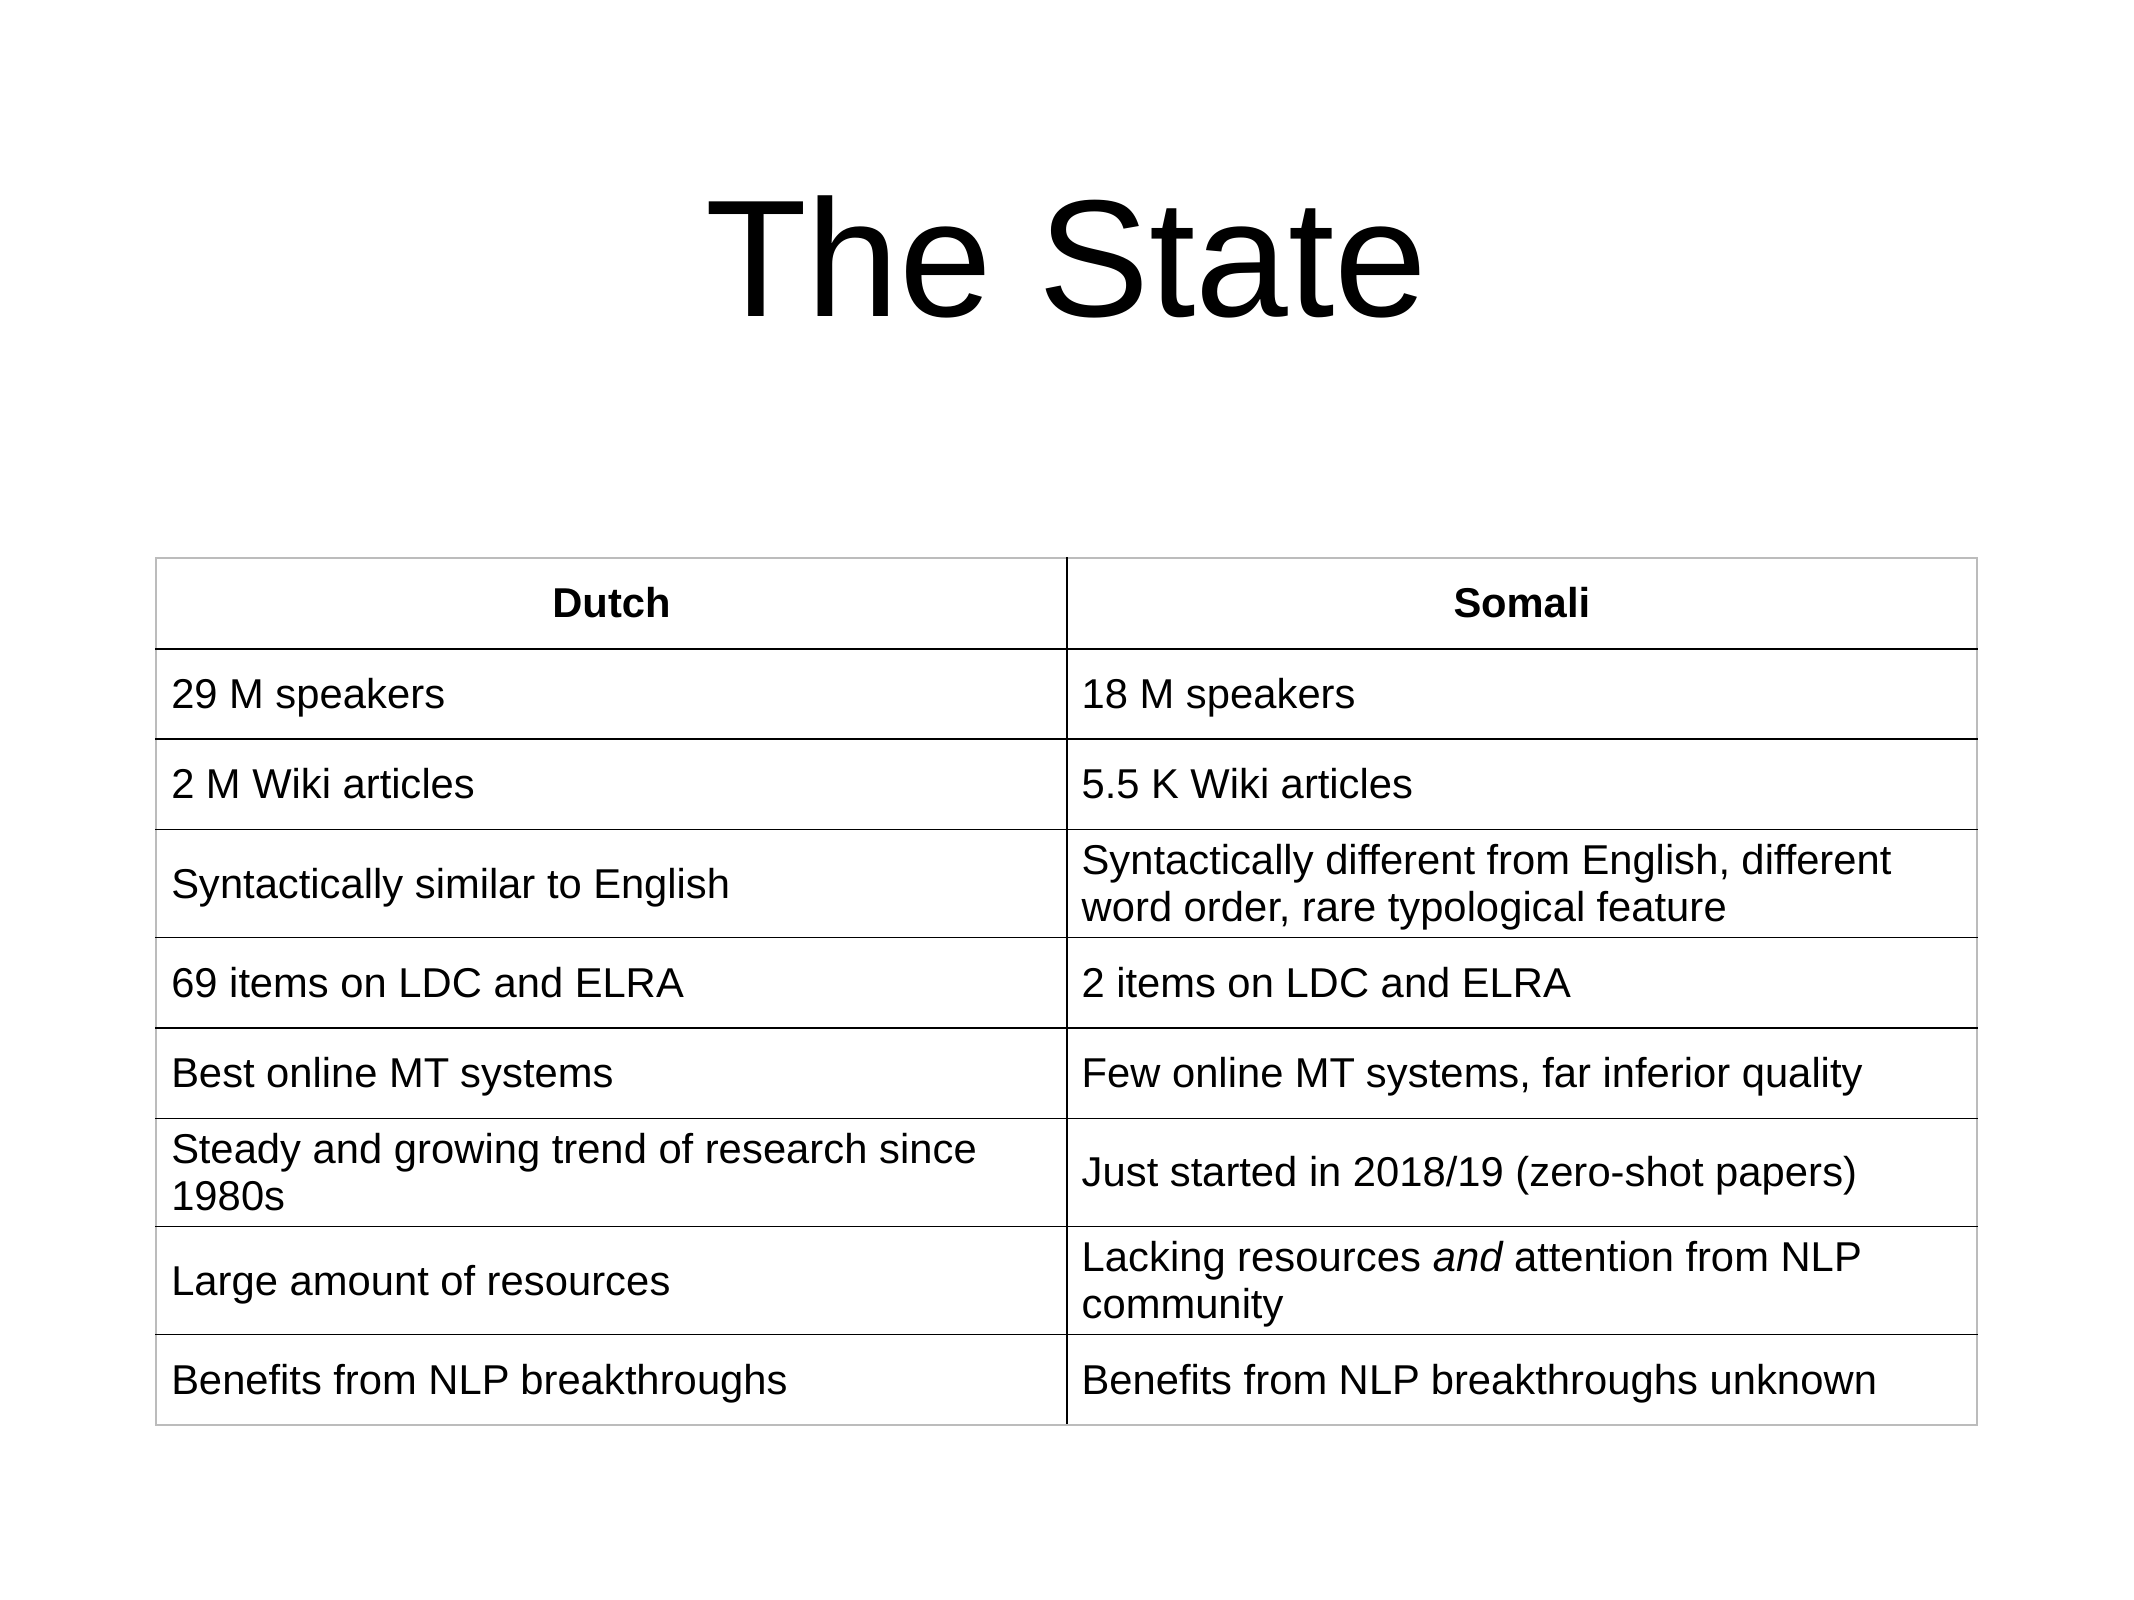

# The State
| Dutch | Somali |
| --- | --- |
| 29 M speakers | 18 M speakers |
| 2 M Wiki articles | 5.5 K Wiki articles |
| Syntactically similar to English | Syntactically different from English, different word order, rare typological feature |
| 69 items on LDC and ELRA | 2 items on LDC and ELRA |
| Best online MT systems | Few online MT systems, far inferior quality |
| Steady and growing trend of research since 1980s | Just started in 2018/19 (zero-shot papers) |
| Large amount of resources | Lacking resources and attention from NLP community |
| Benefits from NLP breakthroughs | Benefits from NLP breakthroughs unknown |